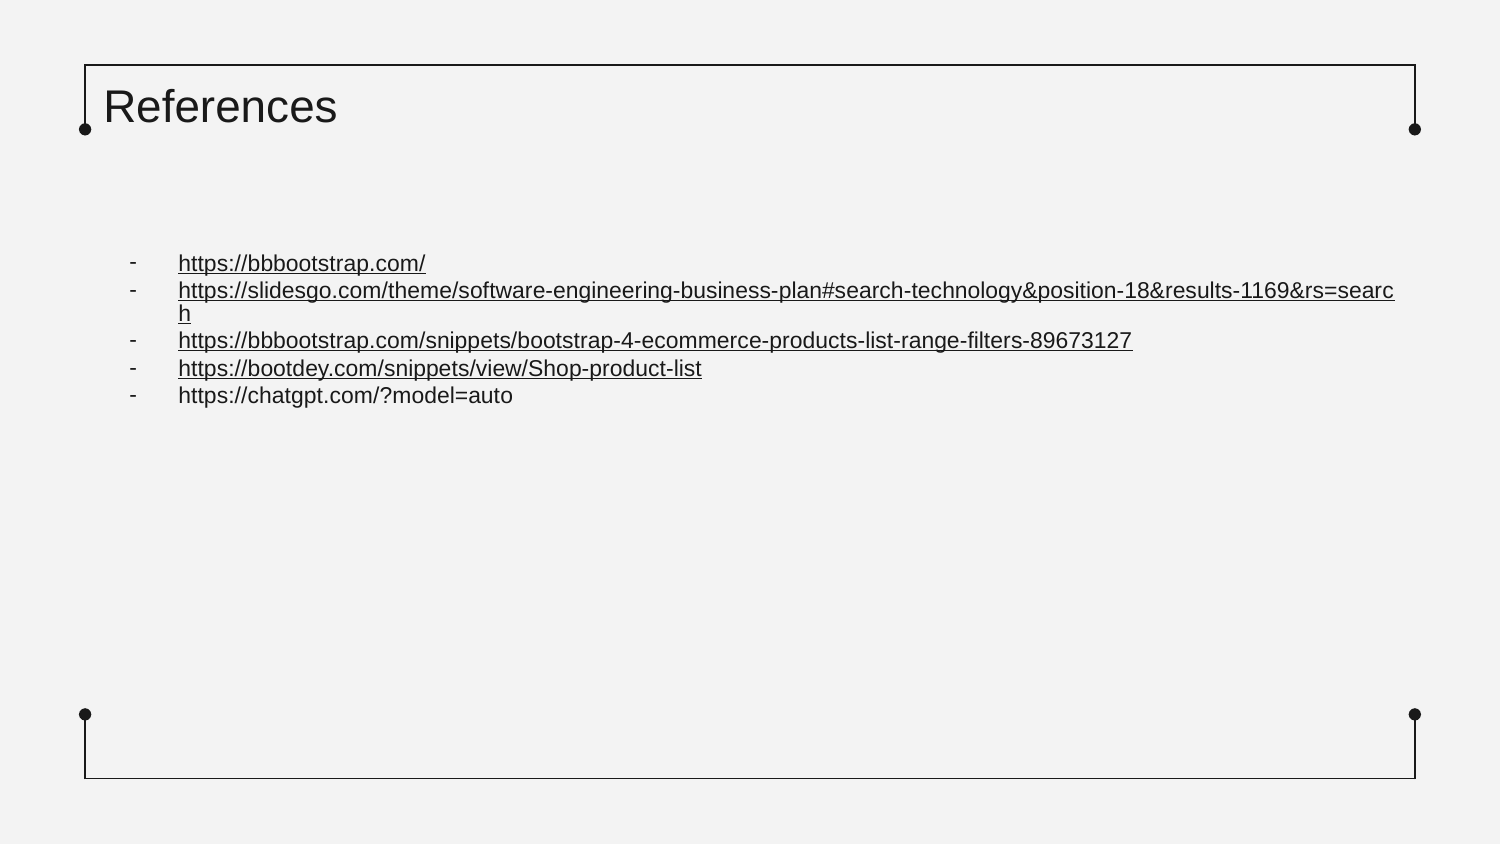

# References
https://bbbootstrap.com/
https://slidesgo.com/theme/software-engineering-business-plan#search-technology&position-18&results-1169&rs=search
https://bbbootstrap.com/snippets/bootstrap-4-ecommerce-products-list-range-filters-89673127
https://bootdey.com/snippets/view/Shop-product-list
https://chatgpt.com/?model=auto